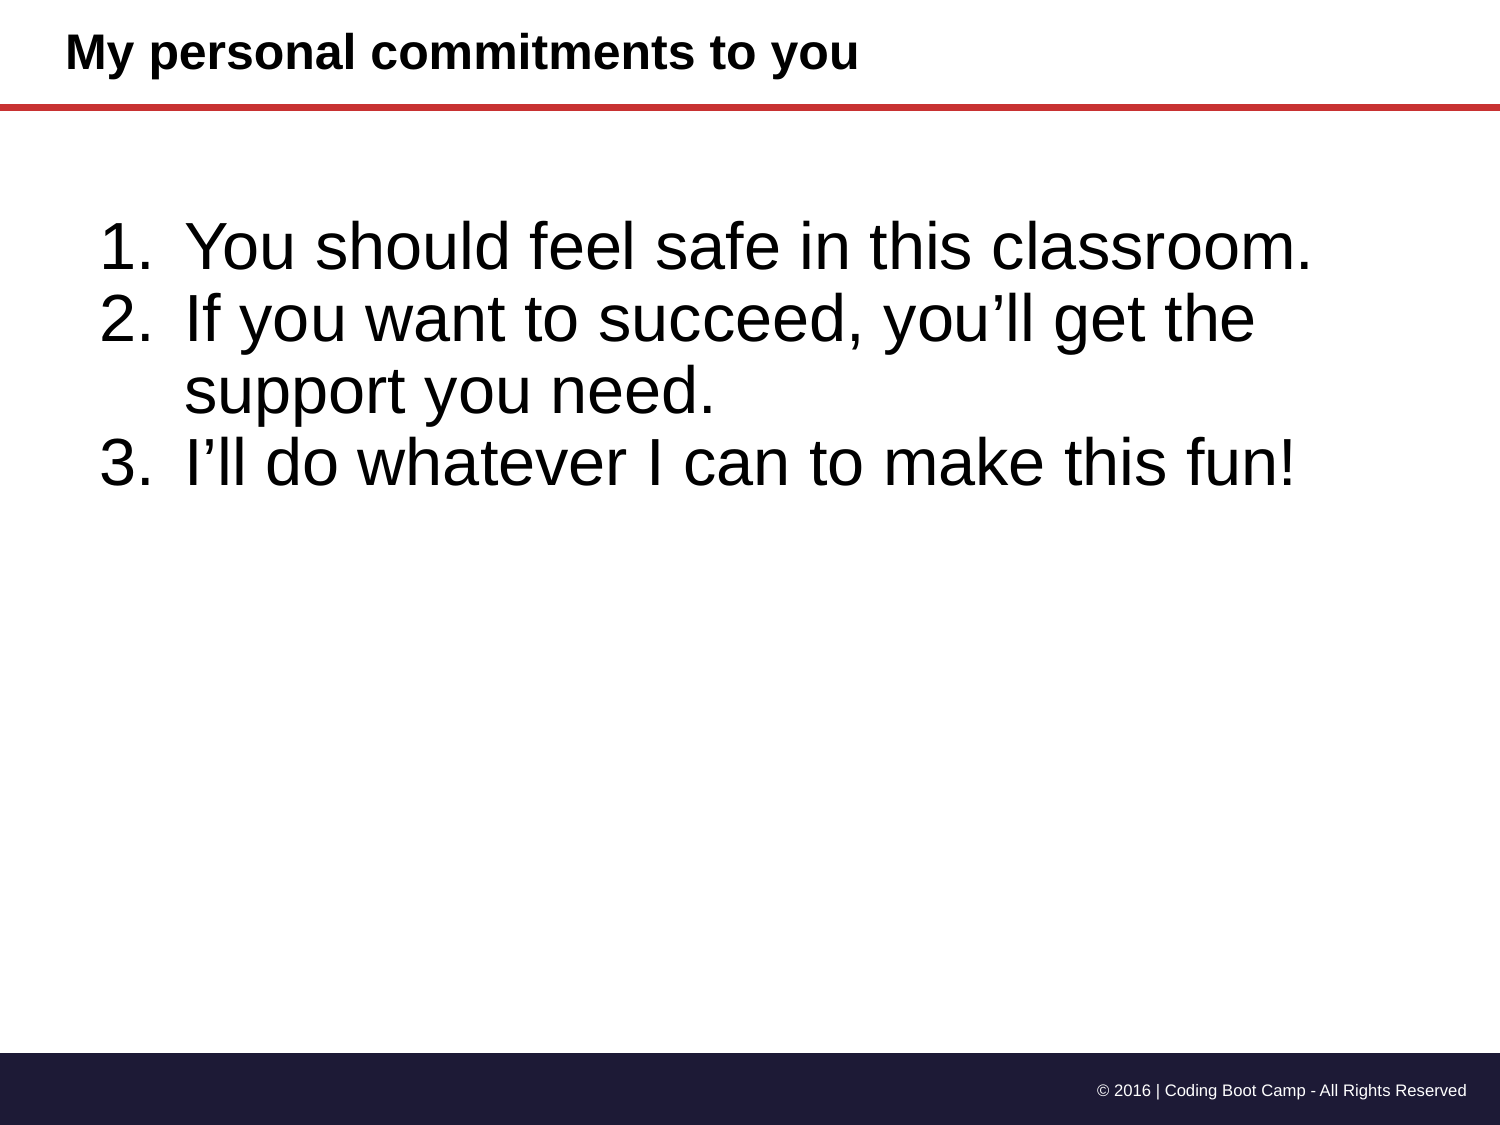

# My personal commitments to you

You should feel safe in this classroom.
If you want to succeed, you’ll get the support you need.
I’ll do whatever I can to make this fun!